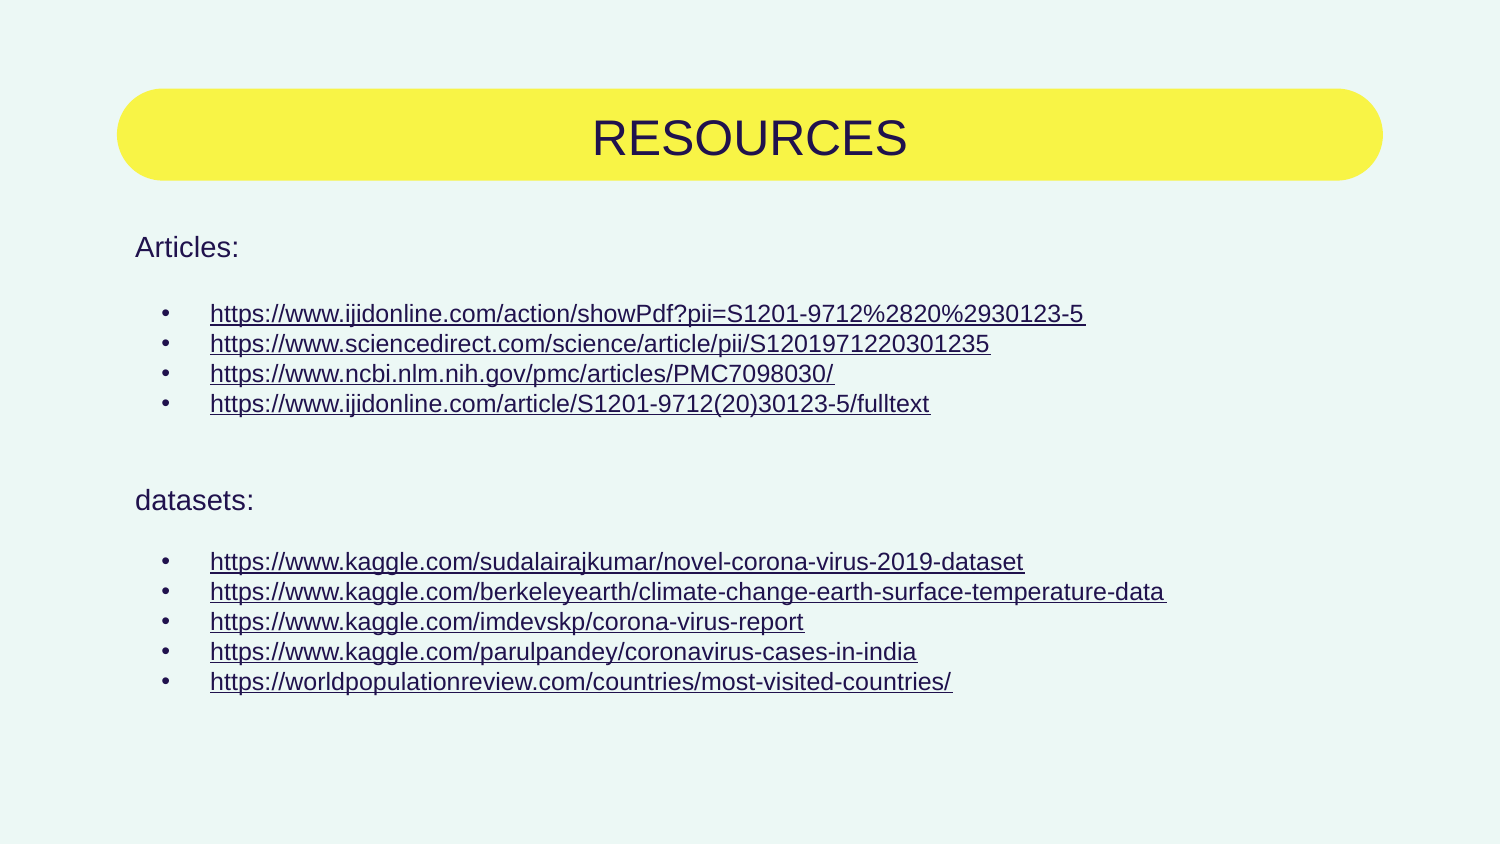

# RESOURCES
Articles:

https://www.ijidonline.com/action/showPdf?pii=S1201-9712%2820%2930123-5
https://www.sciencedirect.com/science/article/pii/S1201971220301235
https://www.ncbi.nlm.nih.gov/pmc/articles/PMC7098030/
https://www.ijidonline.com/article/S1201-9712(20)30123-5/fulltext

datasets:

https://www.kaggle.com/sudalairajkumar/novel-corona-virus-2019-dataset
https://www.kaggle.com/berkeleyearth/climate-change-earth-surface-temperature-data
https://www.kaggle.com/imdevskp/corona-virus-report
https://www.kaggle.com/parulpandey/coronavirus-cases-in-india
https://worldpopulationreview.com/countries/most-visited-countries/